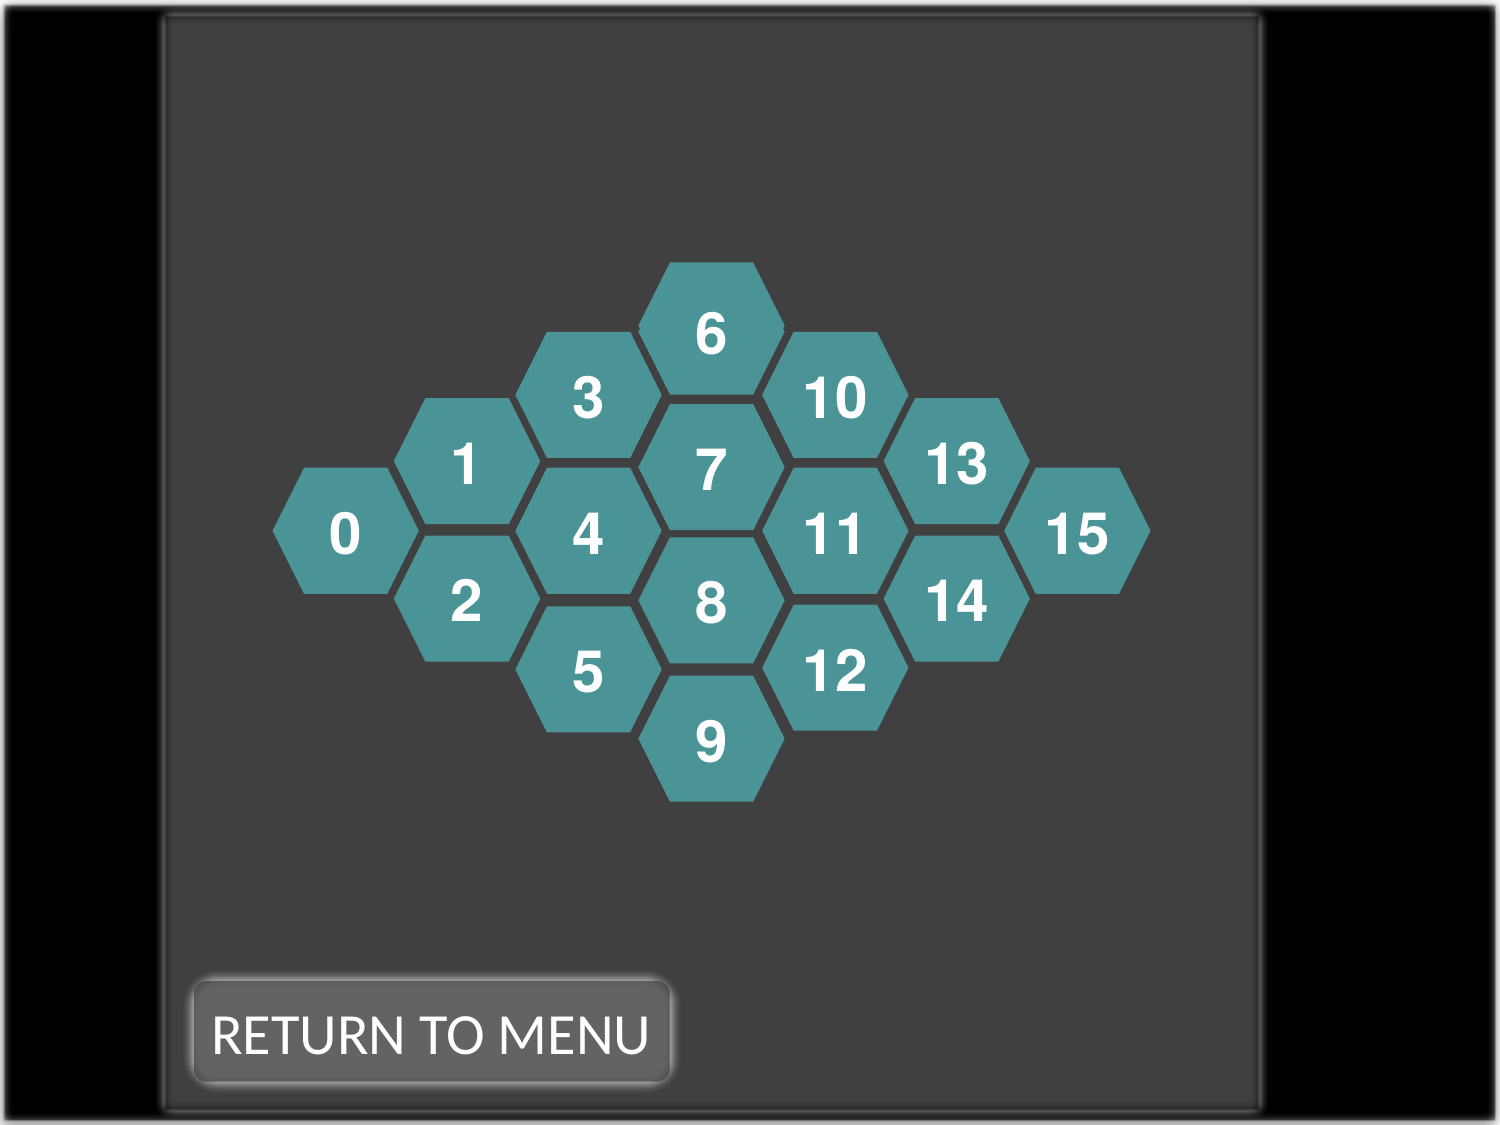

6
3
10
1
13
7
0
4
11
15
2
14
8
12
5
9
RETURN TO MENU